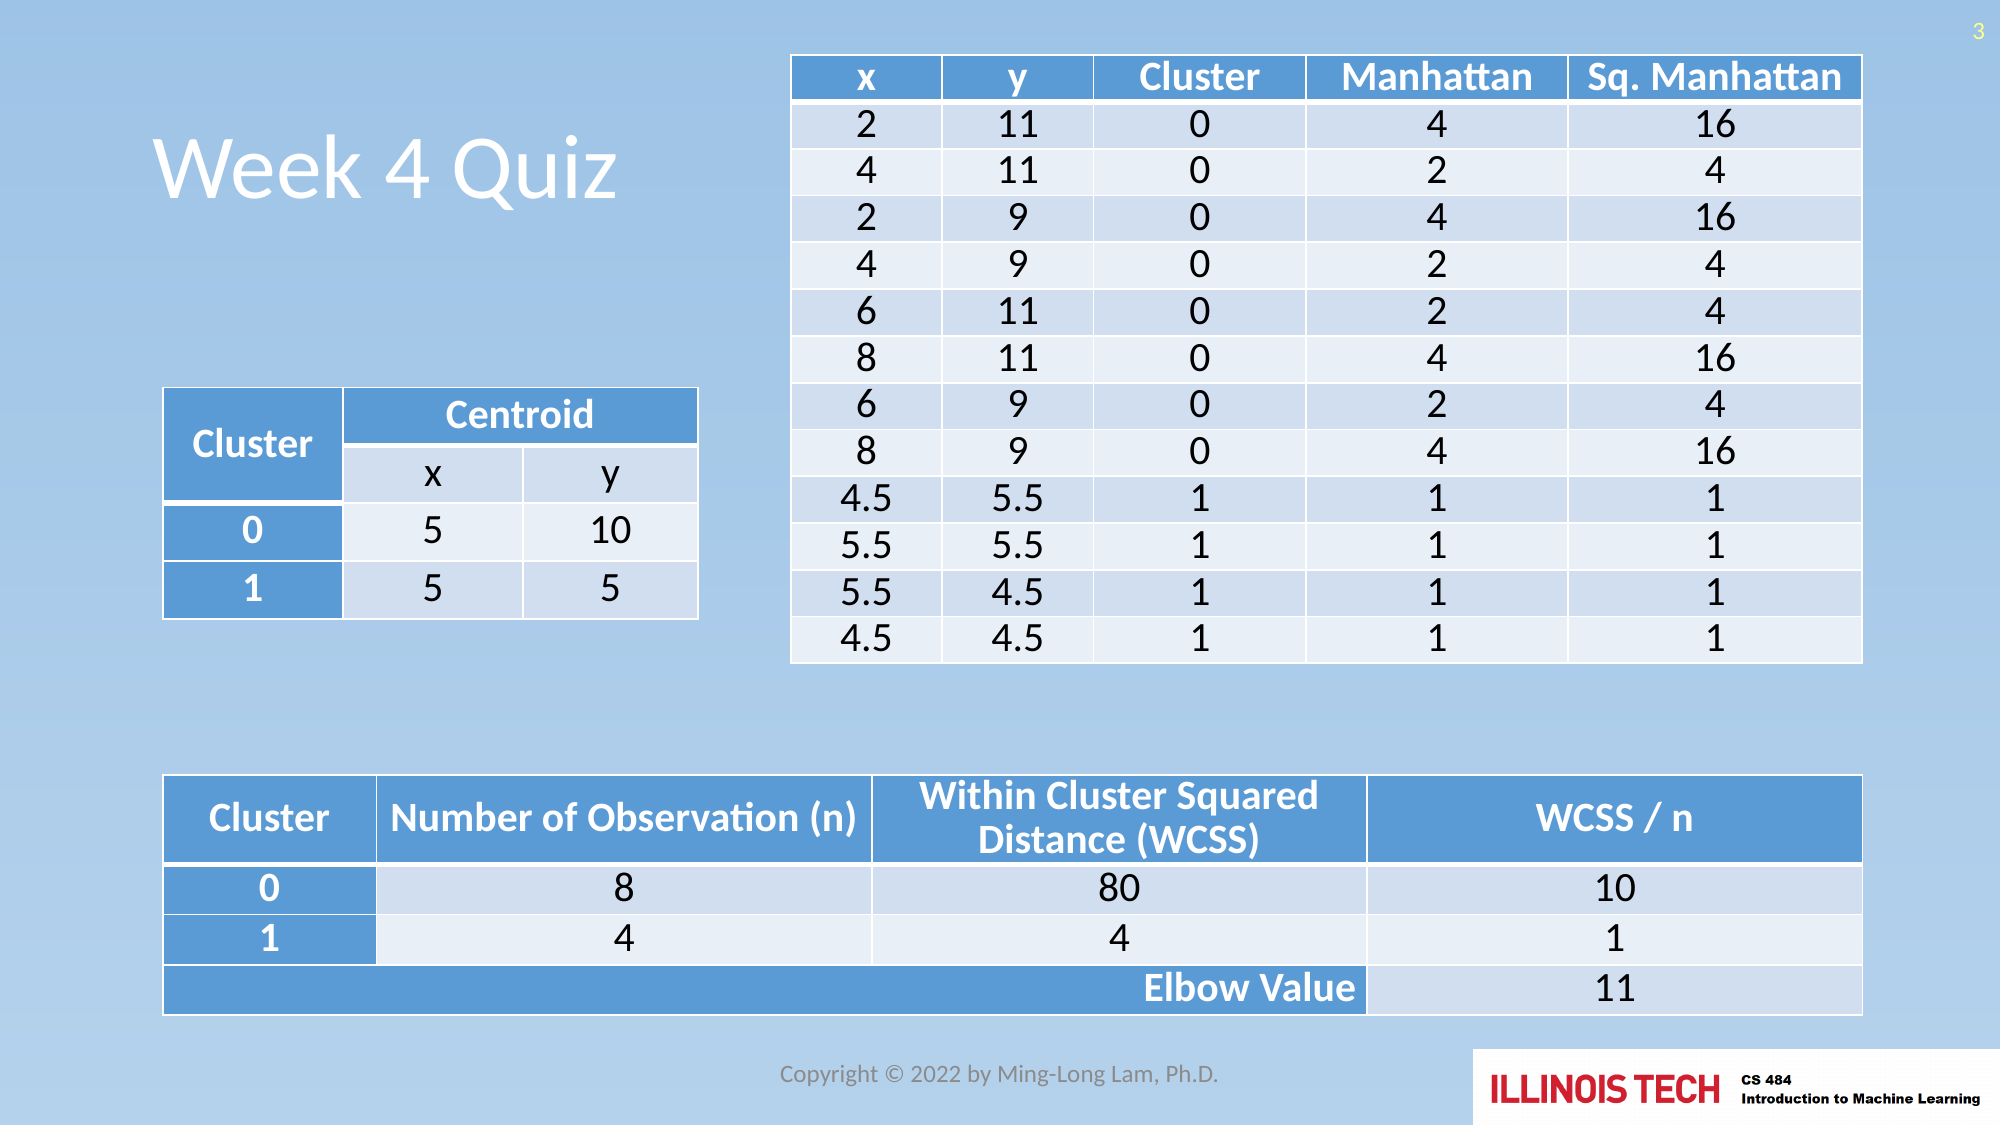

3
| x | y | Cluster | Manhattan | Sq. Manhattan |
| --- | --- | --- | --- | --- |
| 2 | 11 | 0 | 4 | 16 |
| 4 | 11 | 0 | 2 | 4 |
| 2 | 9 | 0 | 4 | 16 |
| 4 | 9 | 0 | 2 | 4 |
| 6 | 11 | 0 | 2 | 4 |
| 8 | 11 | 0 | 4 | 16 |
| 6 | 9 | 0 | 2 | 4 |
| 8 | 9 | 0 | 4 | 16 |
| 4.5 | 5.5 | 1 | 1 | 1 |
| 5.5 | 5.5 | 1 | 1 | 1 |
| 5.5 | 4.5 | 1 | 1 | 1 |
| 4.5 | 4.5 | 1 | 1 | 1 |
# Week 4 Quiz
| Cluster | Centroid |  |
| --- | --- | --- |
|  | x | y |
| 0 | 5 | 10 |
| 1 | 5 | 5 |
| Cluster | Number of Observation (n) | Within Cluster Squared Distance (WCSS) | WCSS / n |
| --- | --- | --- | --- |
| 0 | 8 | 80 | 10 |
| 1 | 4 | 4 | 1 |
| Elbow Value |  | Elbow Value | 11 |
Copyright © 2022 by Ming-Long Lam, Ph.D.